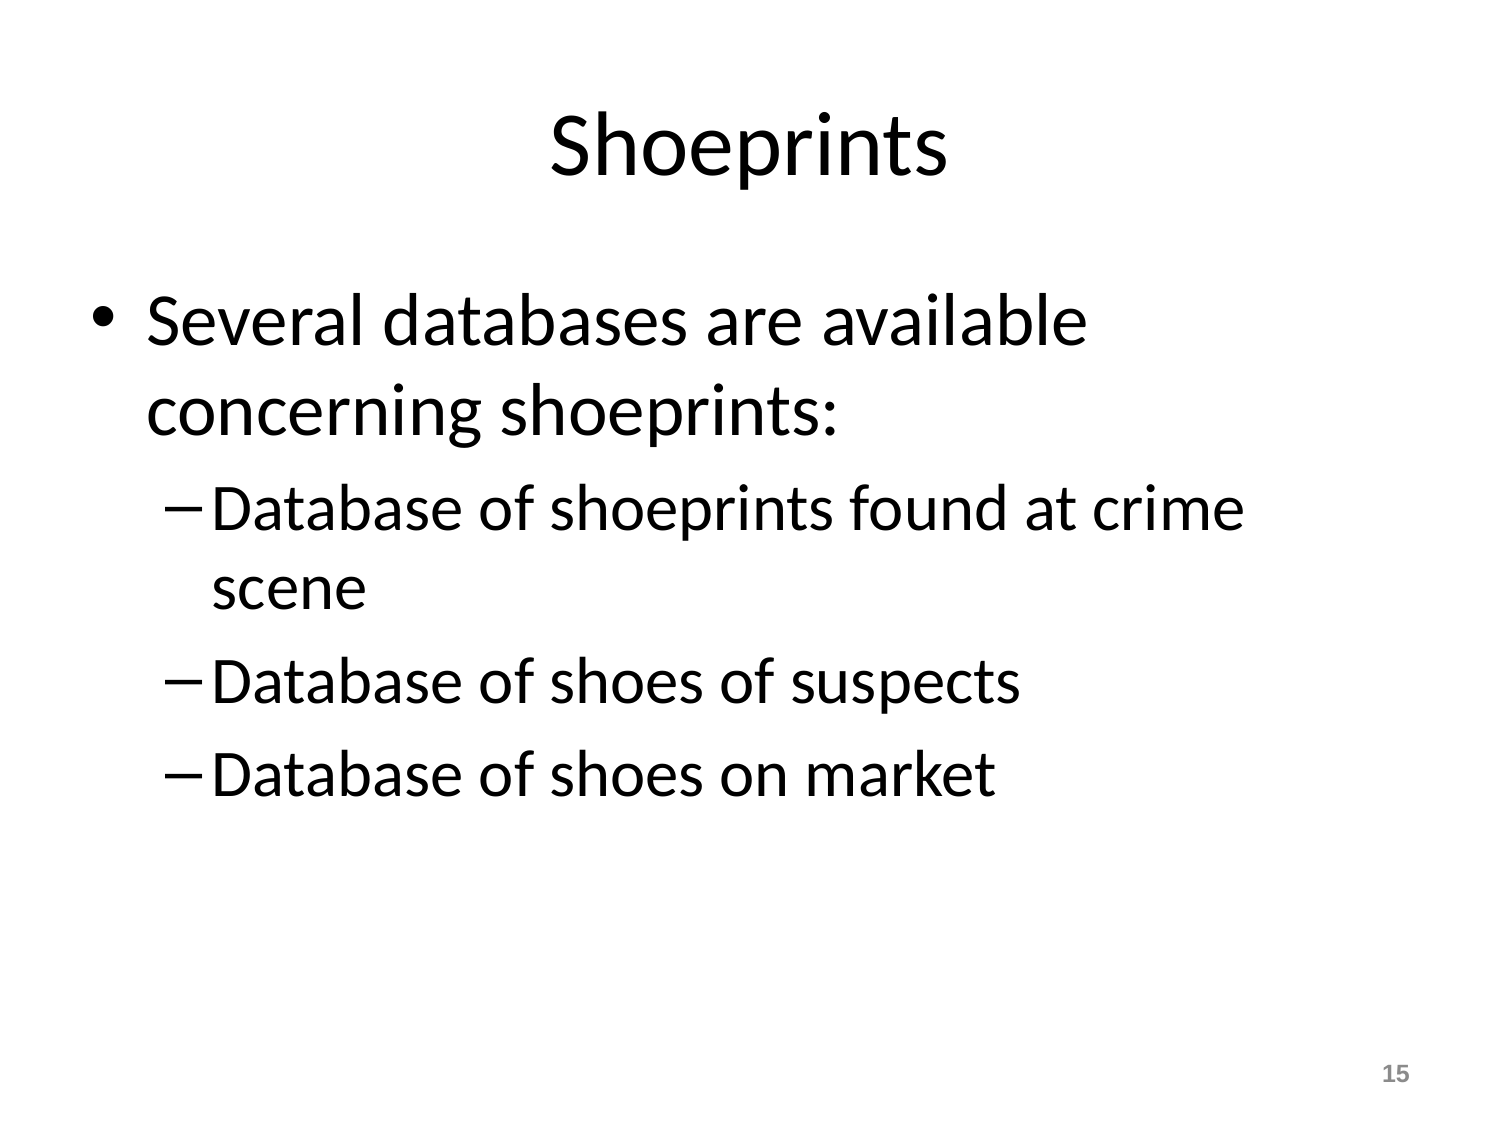

# Shoeprints
Several databases are available concerning shoeprints:
Database of shoeprints found at crime scene
Database of shoes of suspects
Database of shoes on market

15